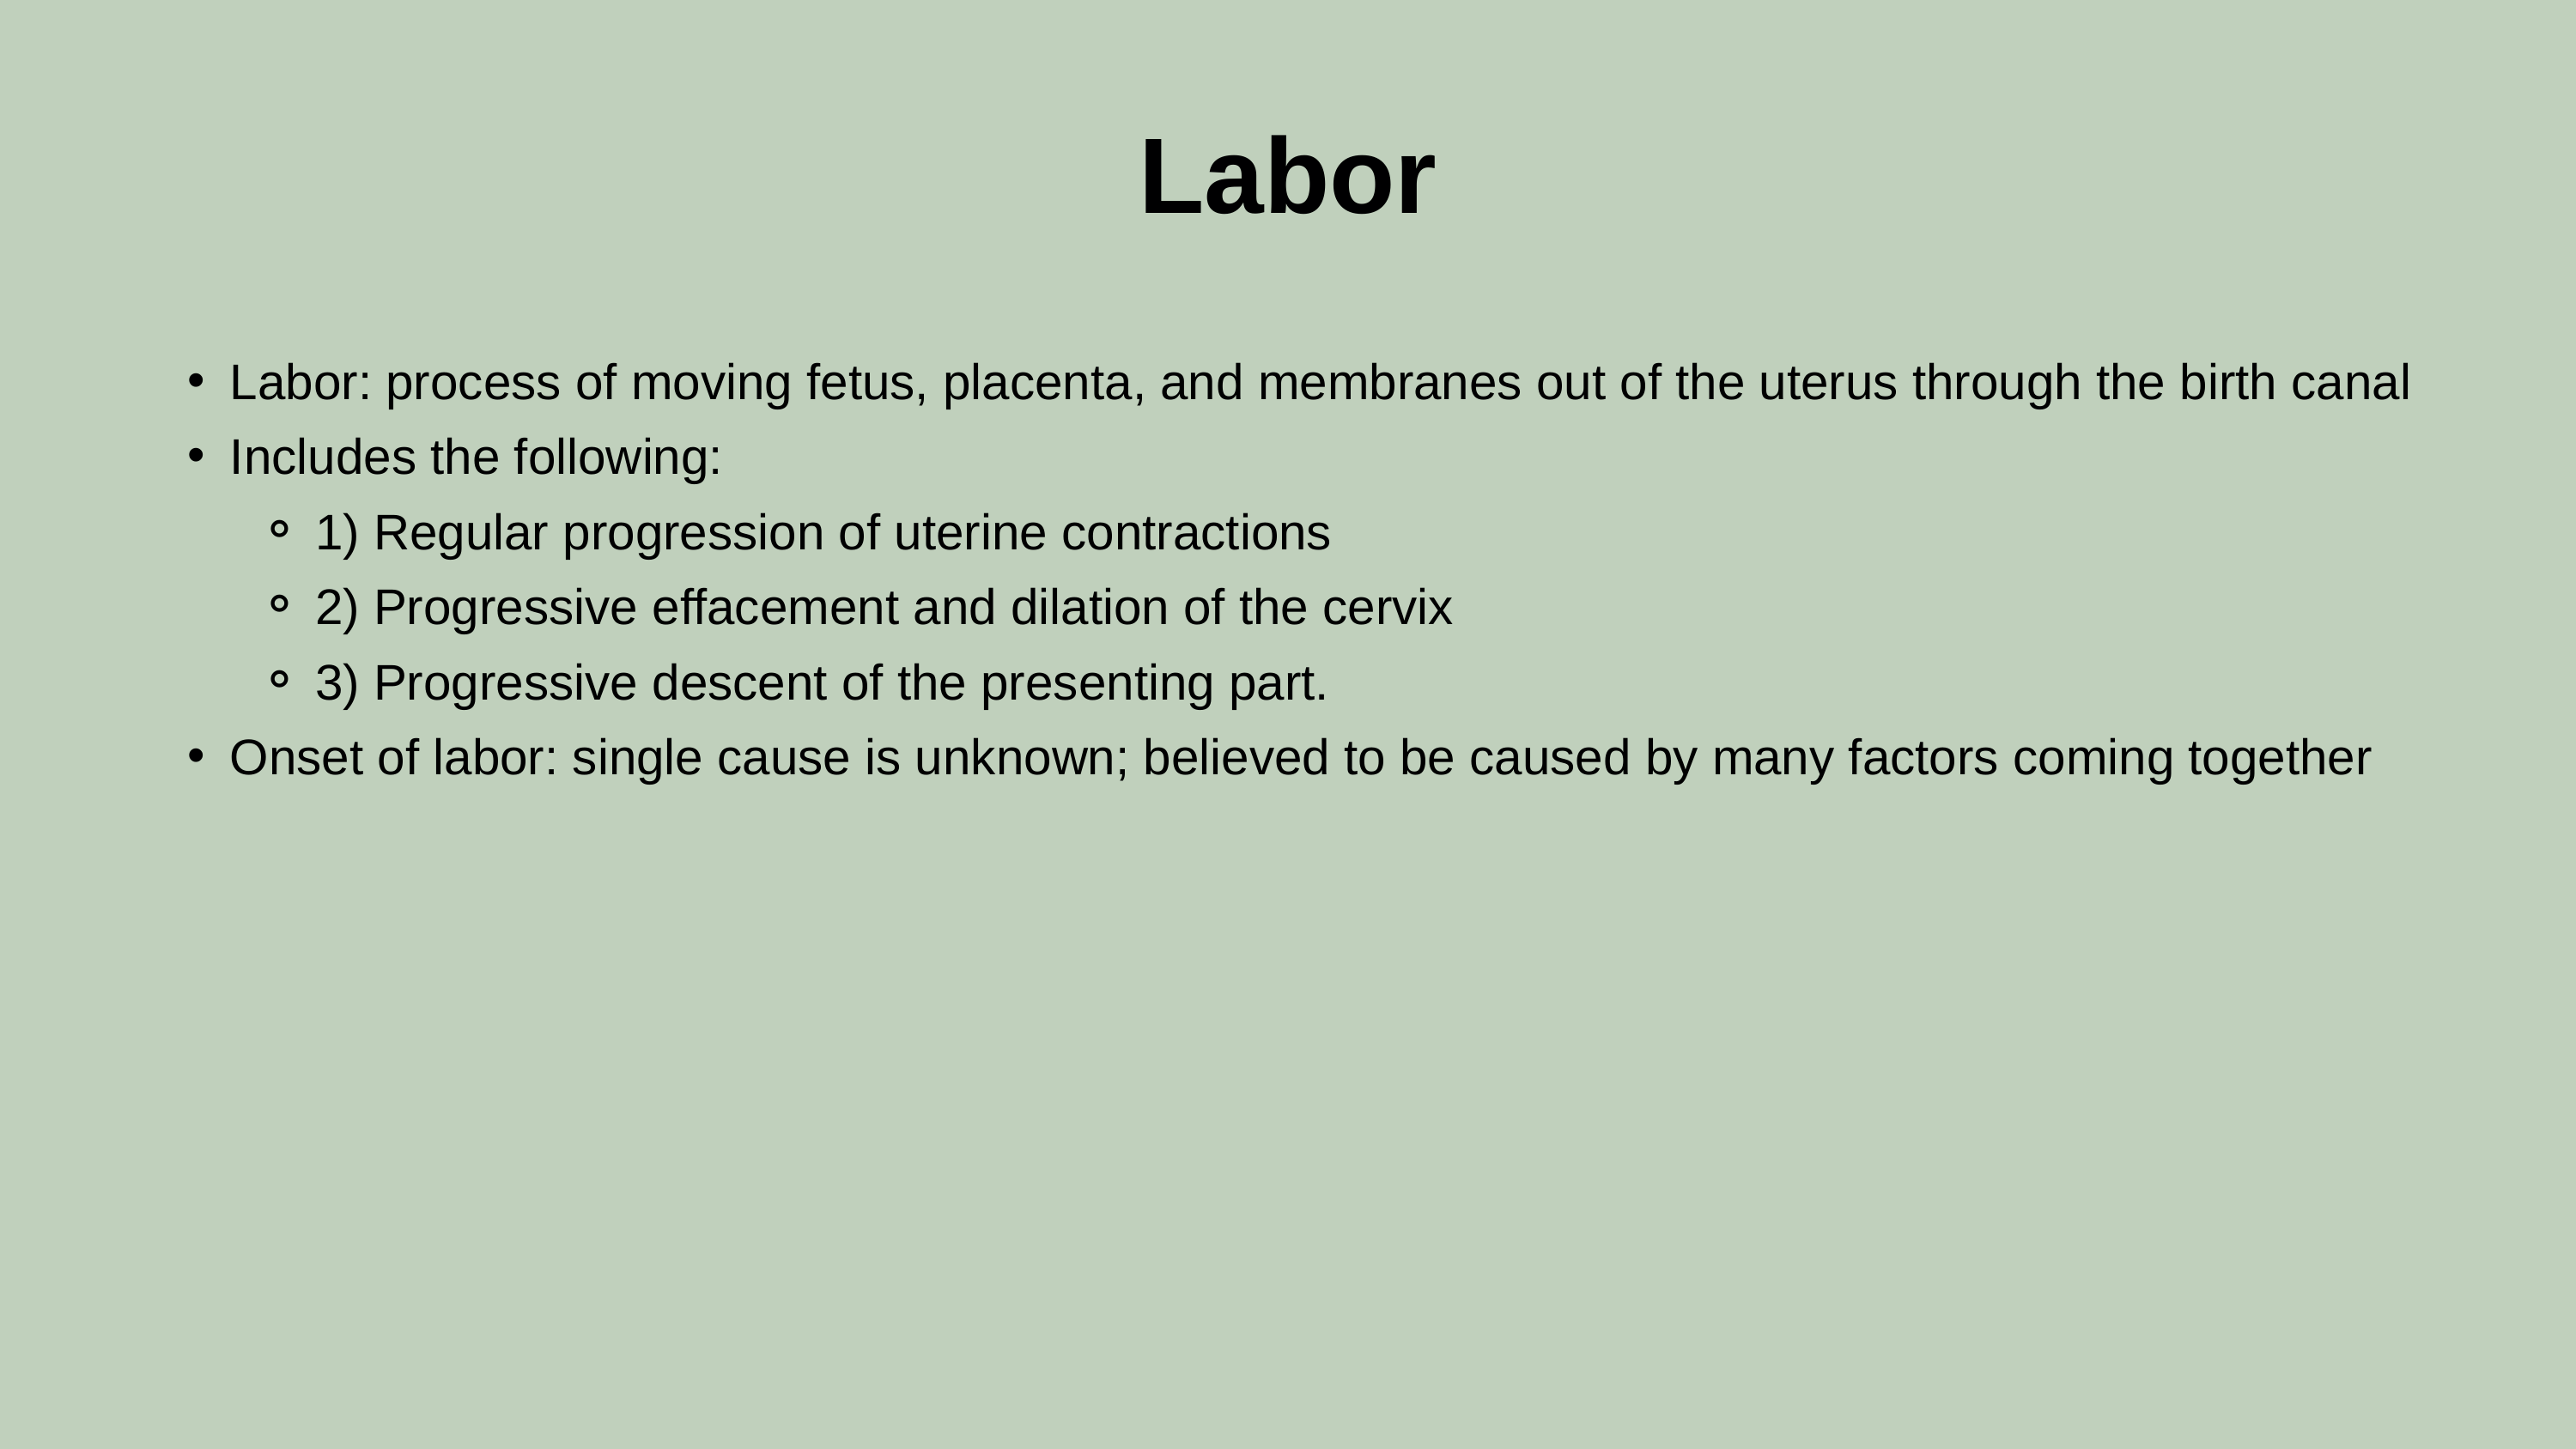

Labor
Labor: process of moving fetus, placenta, and membranes out of the uterus through the birth canal
Includes the following:
1) Regular progression of uterine contractions
2) Progressive effacement and dilation of the cervix
3) Progressive descent of the presenting part.
Onset of labor: single cause is unknown; believed to be caused by many factors coming together